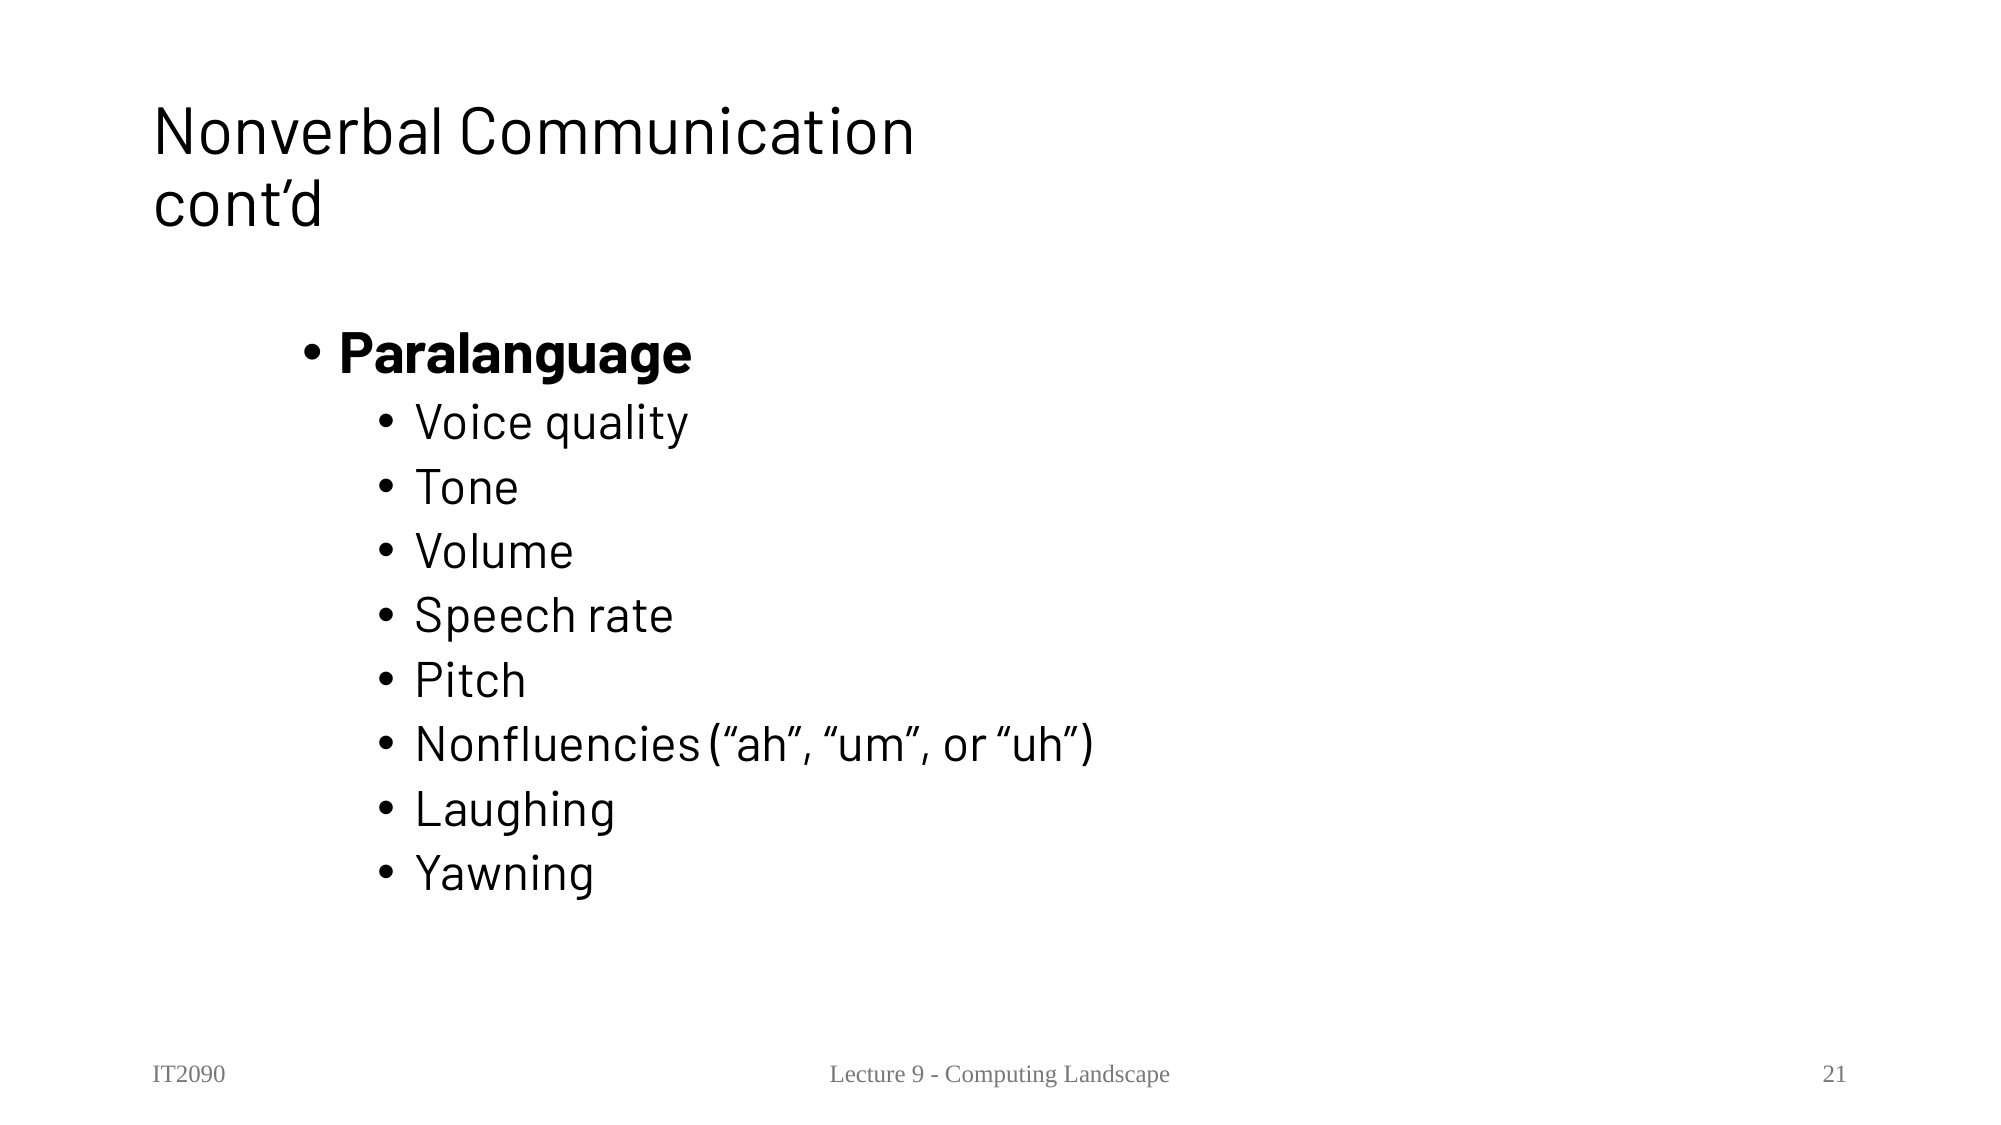

# Nonverbal Communication cont’d

Paralanguage
Voice quality
Tone
Volume
Speech rate
Pitch
Nonfluencies (“ah”, “um”, or “uh”)
Laughing
Yawning
IT2090
Lecture 9 - Computing Landscape
21